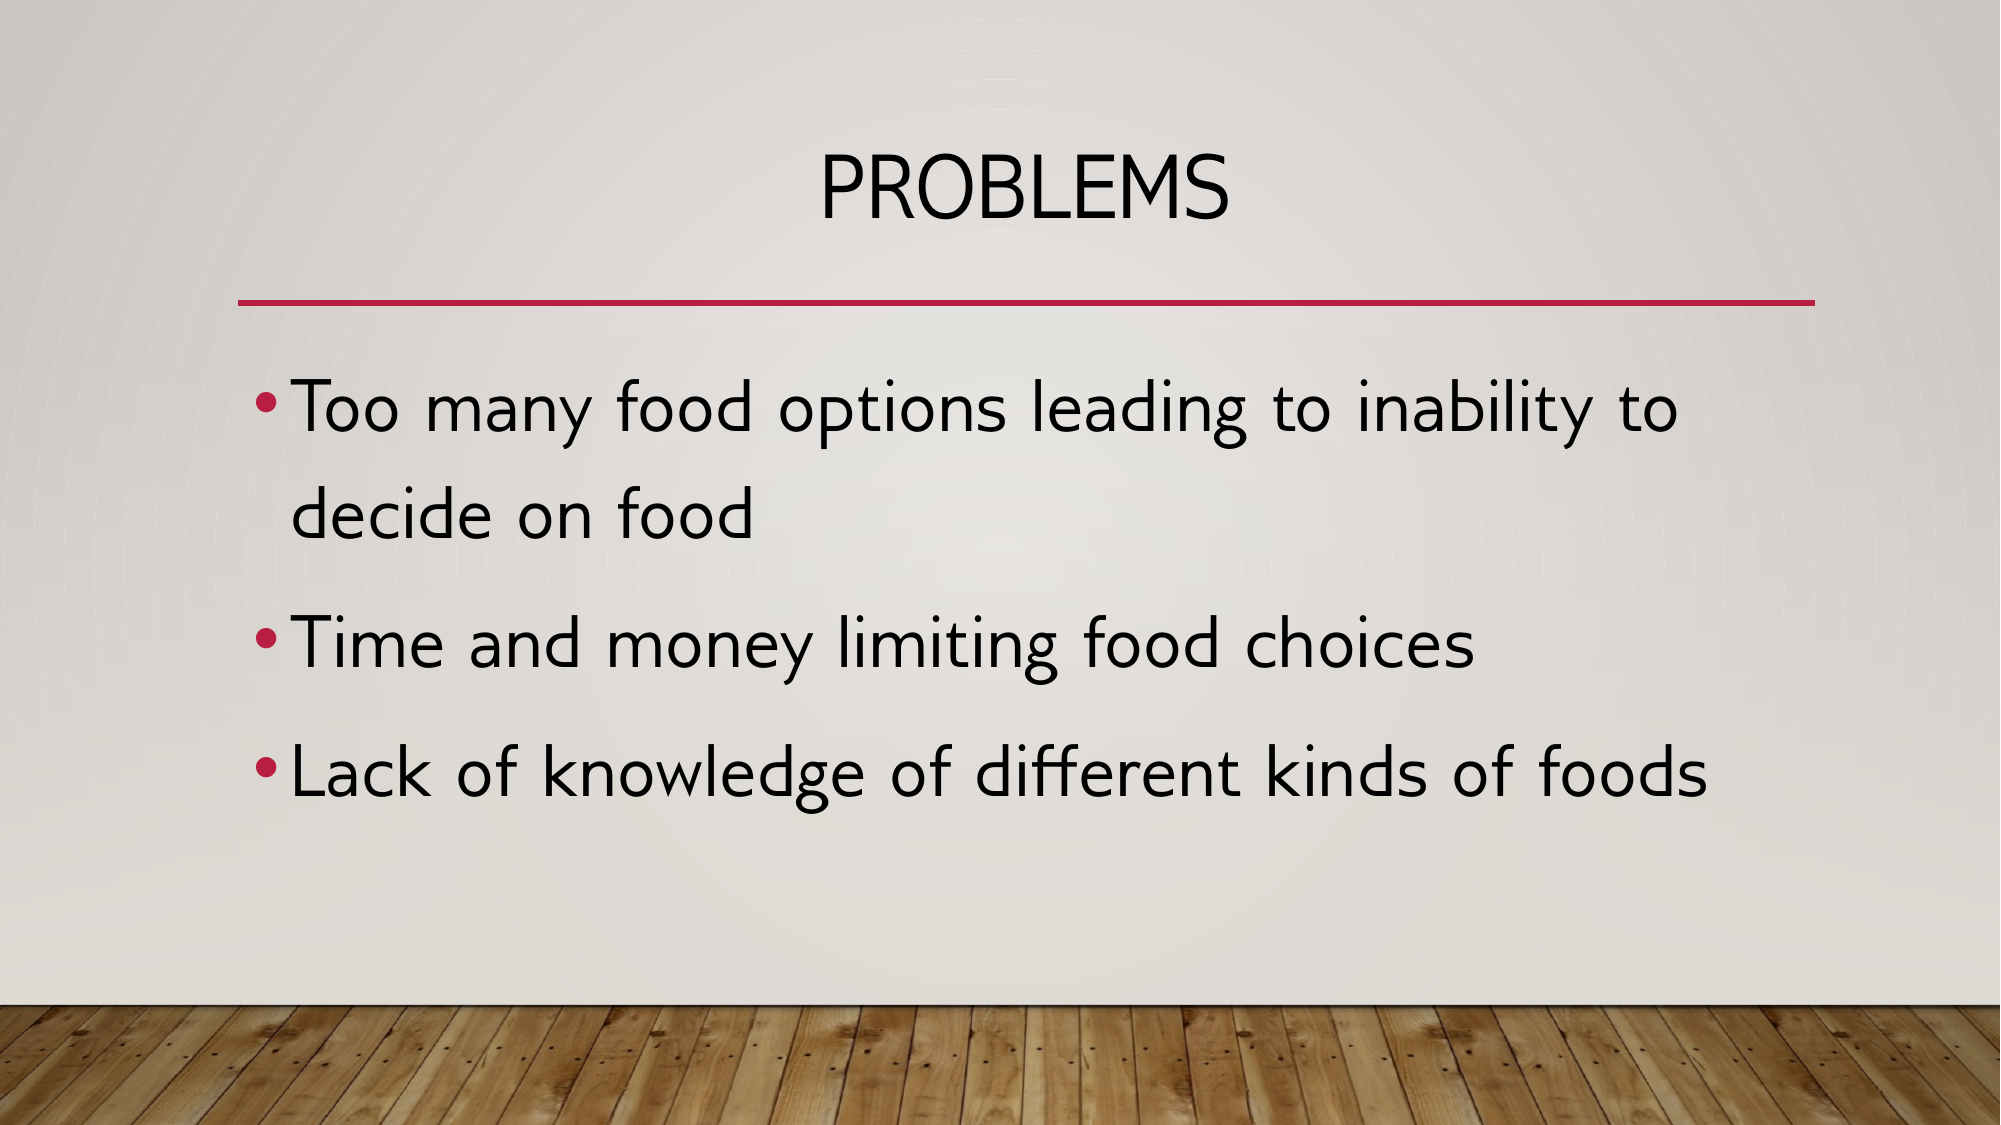

# Problems
Too many food options leading to inability to decide on food
Time and money limiting food choices
Lack of knowledge of different kinds of foods